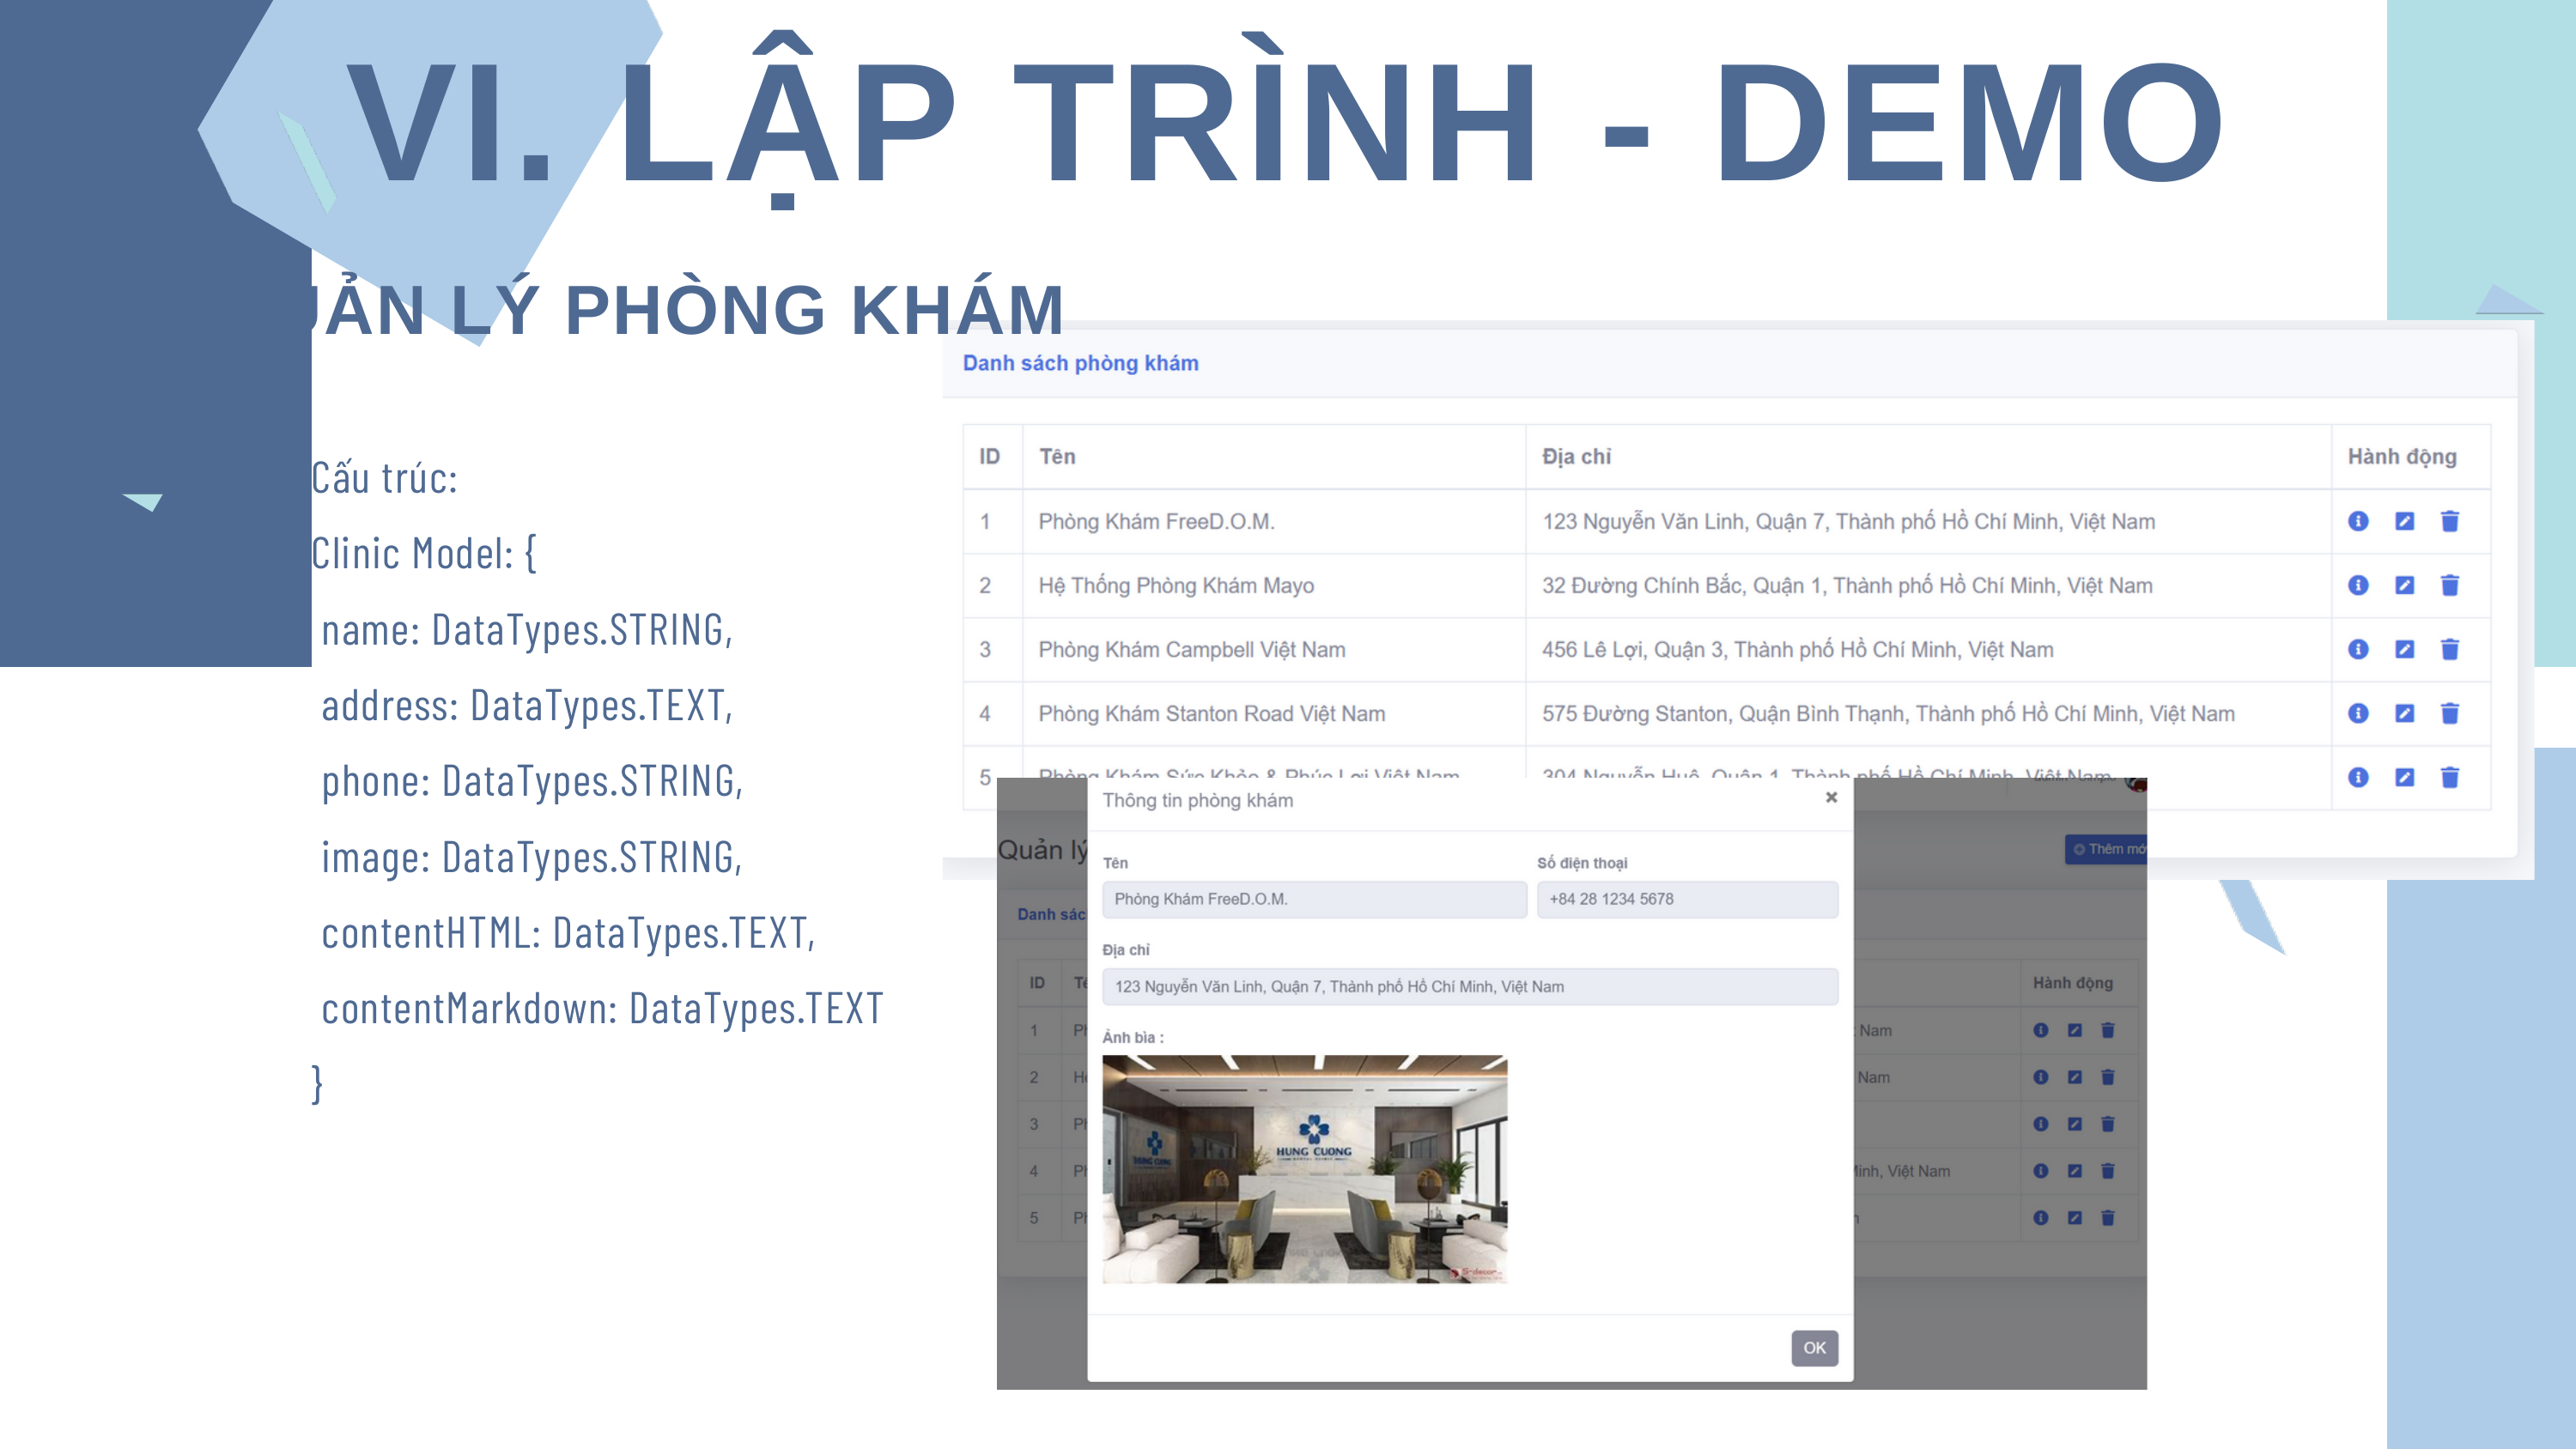

VI. LẬP TRÌNH - DEMO

 QUẢN LÝ PHÒNG KHÁM

Cấu trúc:
Clinic Model: {
 name: DataTypes.STRING,
 address: DataTypes.TEXT,
 phone: DataTypes.STRING,
 image: DataTypes.STRING,
 contentHTML: DataTypes.TEXT,
 contentMarkdown: DataTypes.TEXT
}